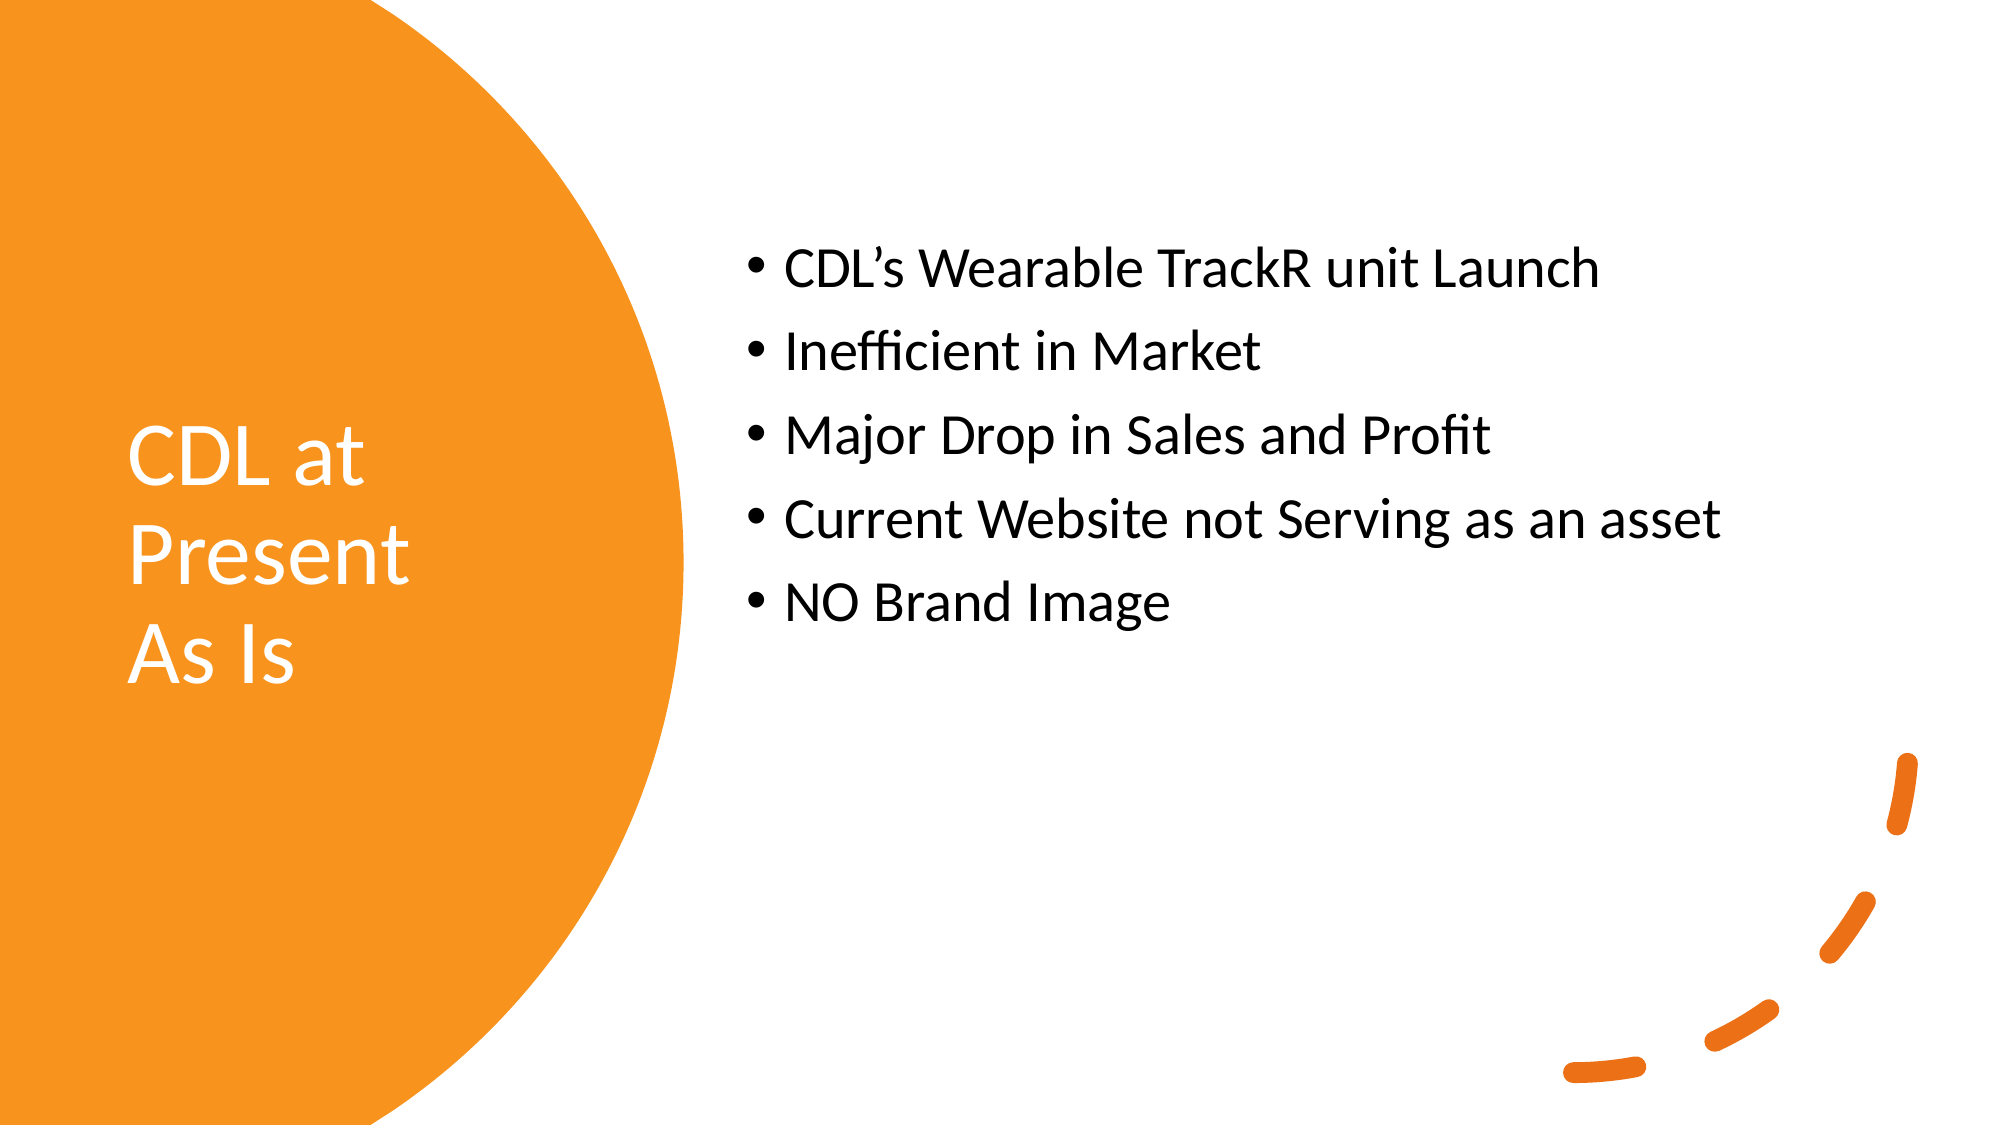

CDL’s Wearable TrackR unit Launch
Inefficient in Market
Major Drop in Sales and Profit
Current Website not Serving as an asset
NO Brand Image
# CDL at Present As Is